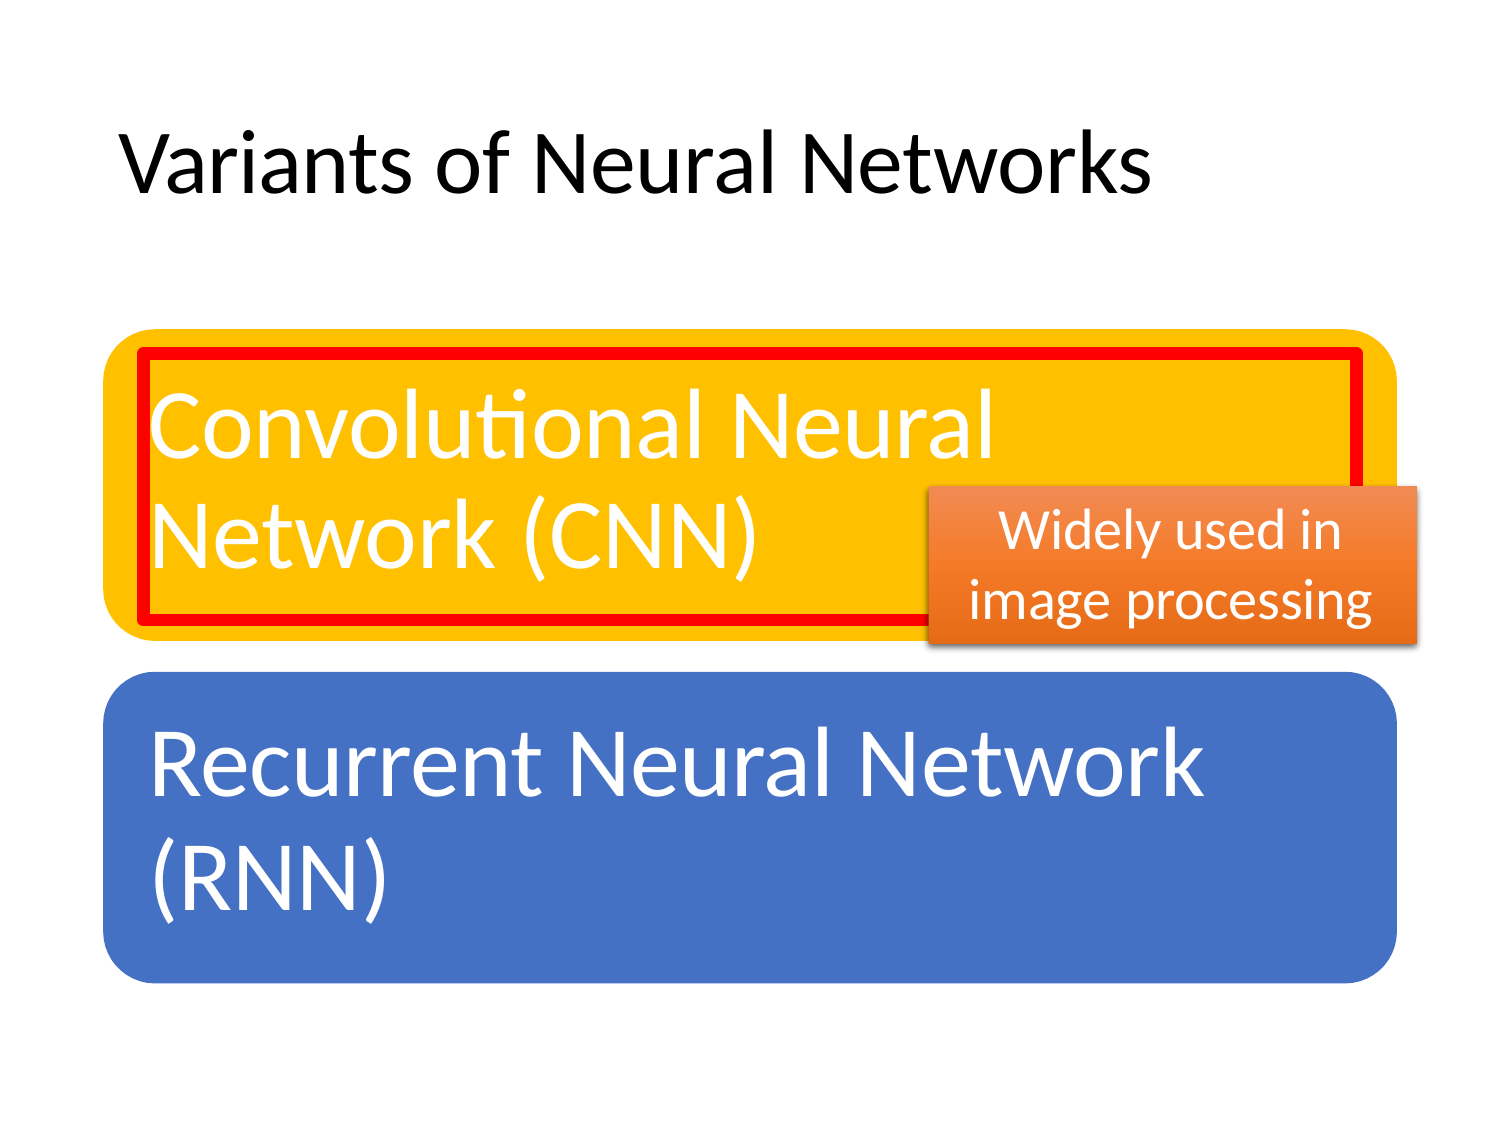

# Variants of Neural Networks

Convolutional Neural
Network (CNN)

Widely used in
image processing

Recurrent Neural Network
(RNN)